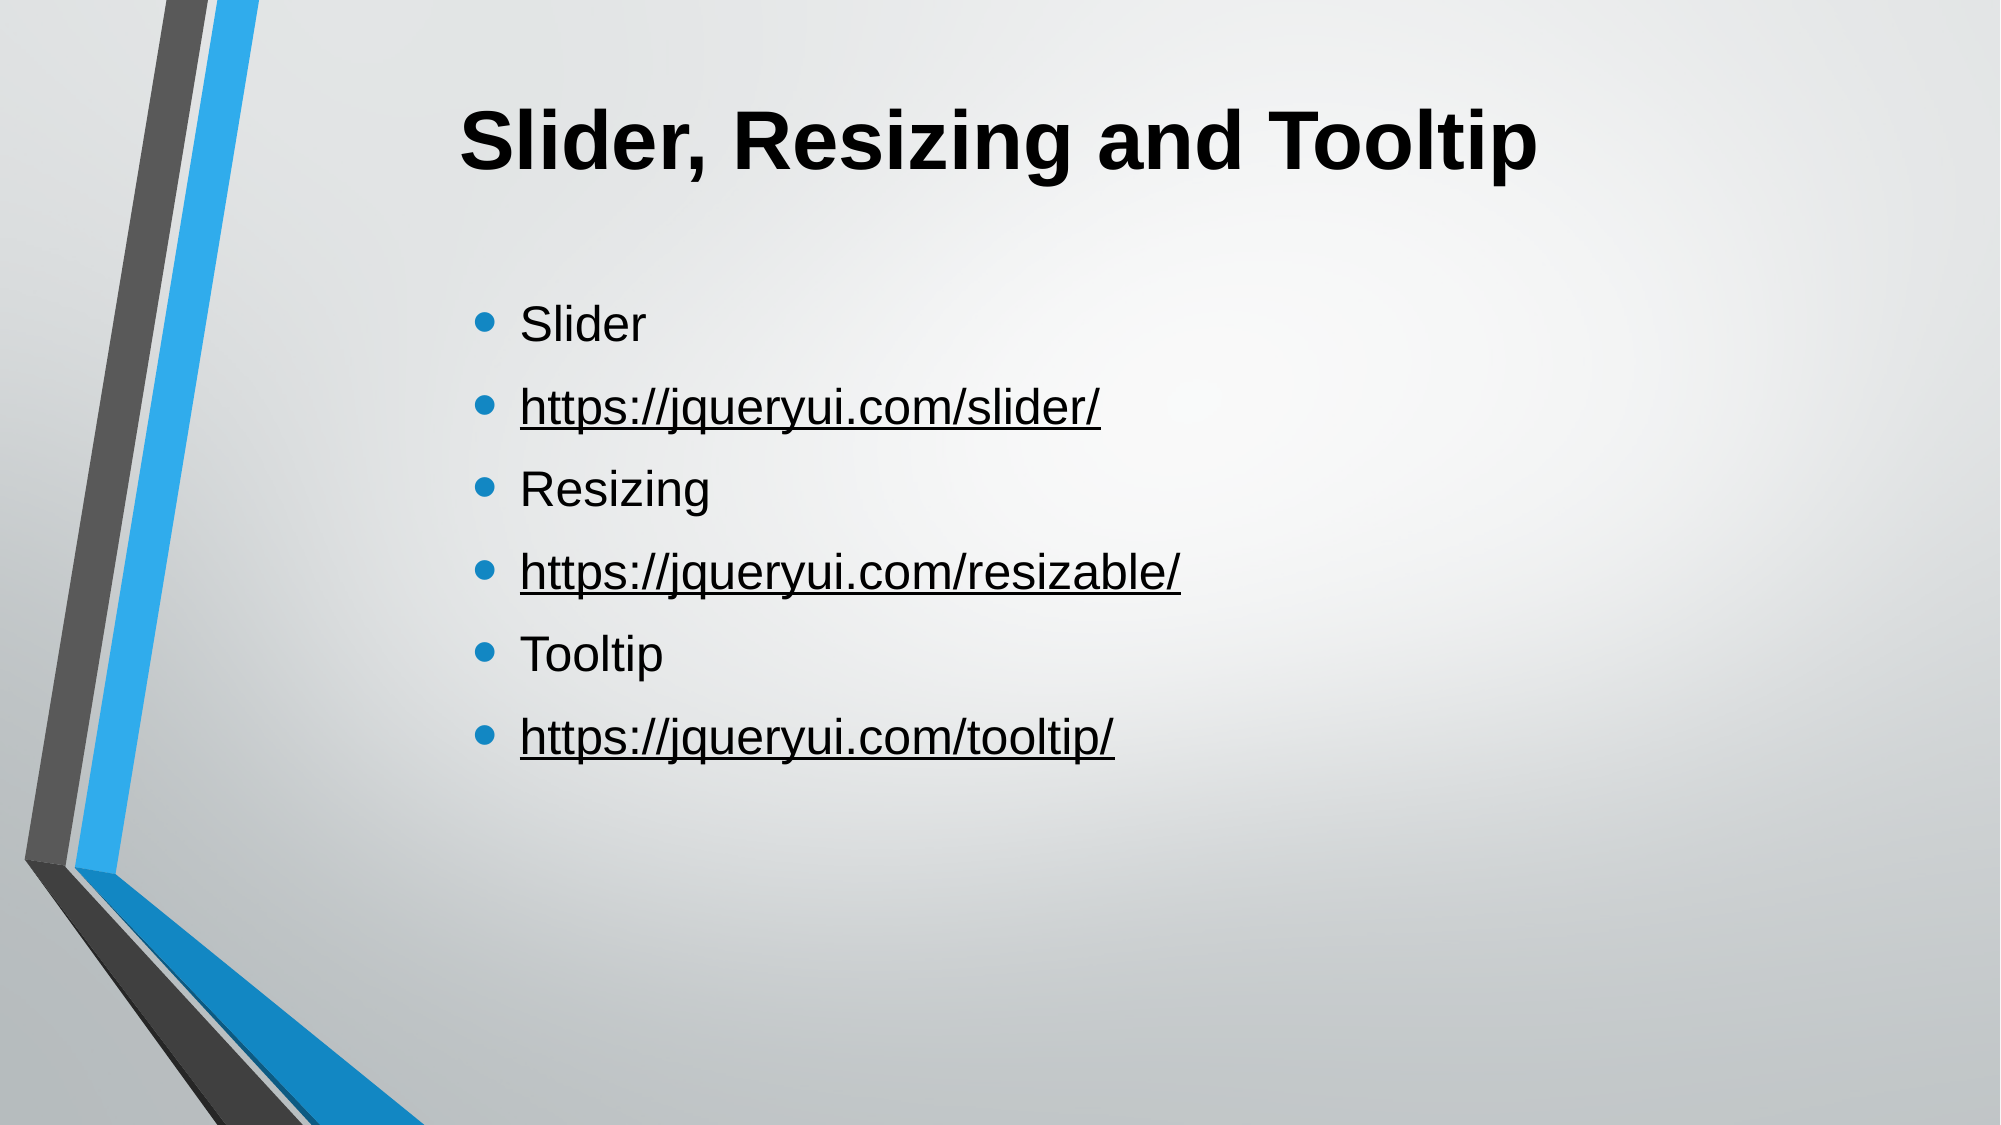

# Slider, Resizing and Tooltip
Slider
https://jqueryui.com/slider/
Resizing
https://jqueryui.com/resizable/
Tooltip
https://jqueryui.com/tooltip/